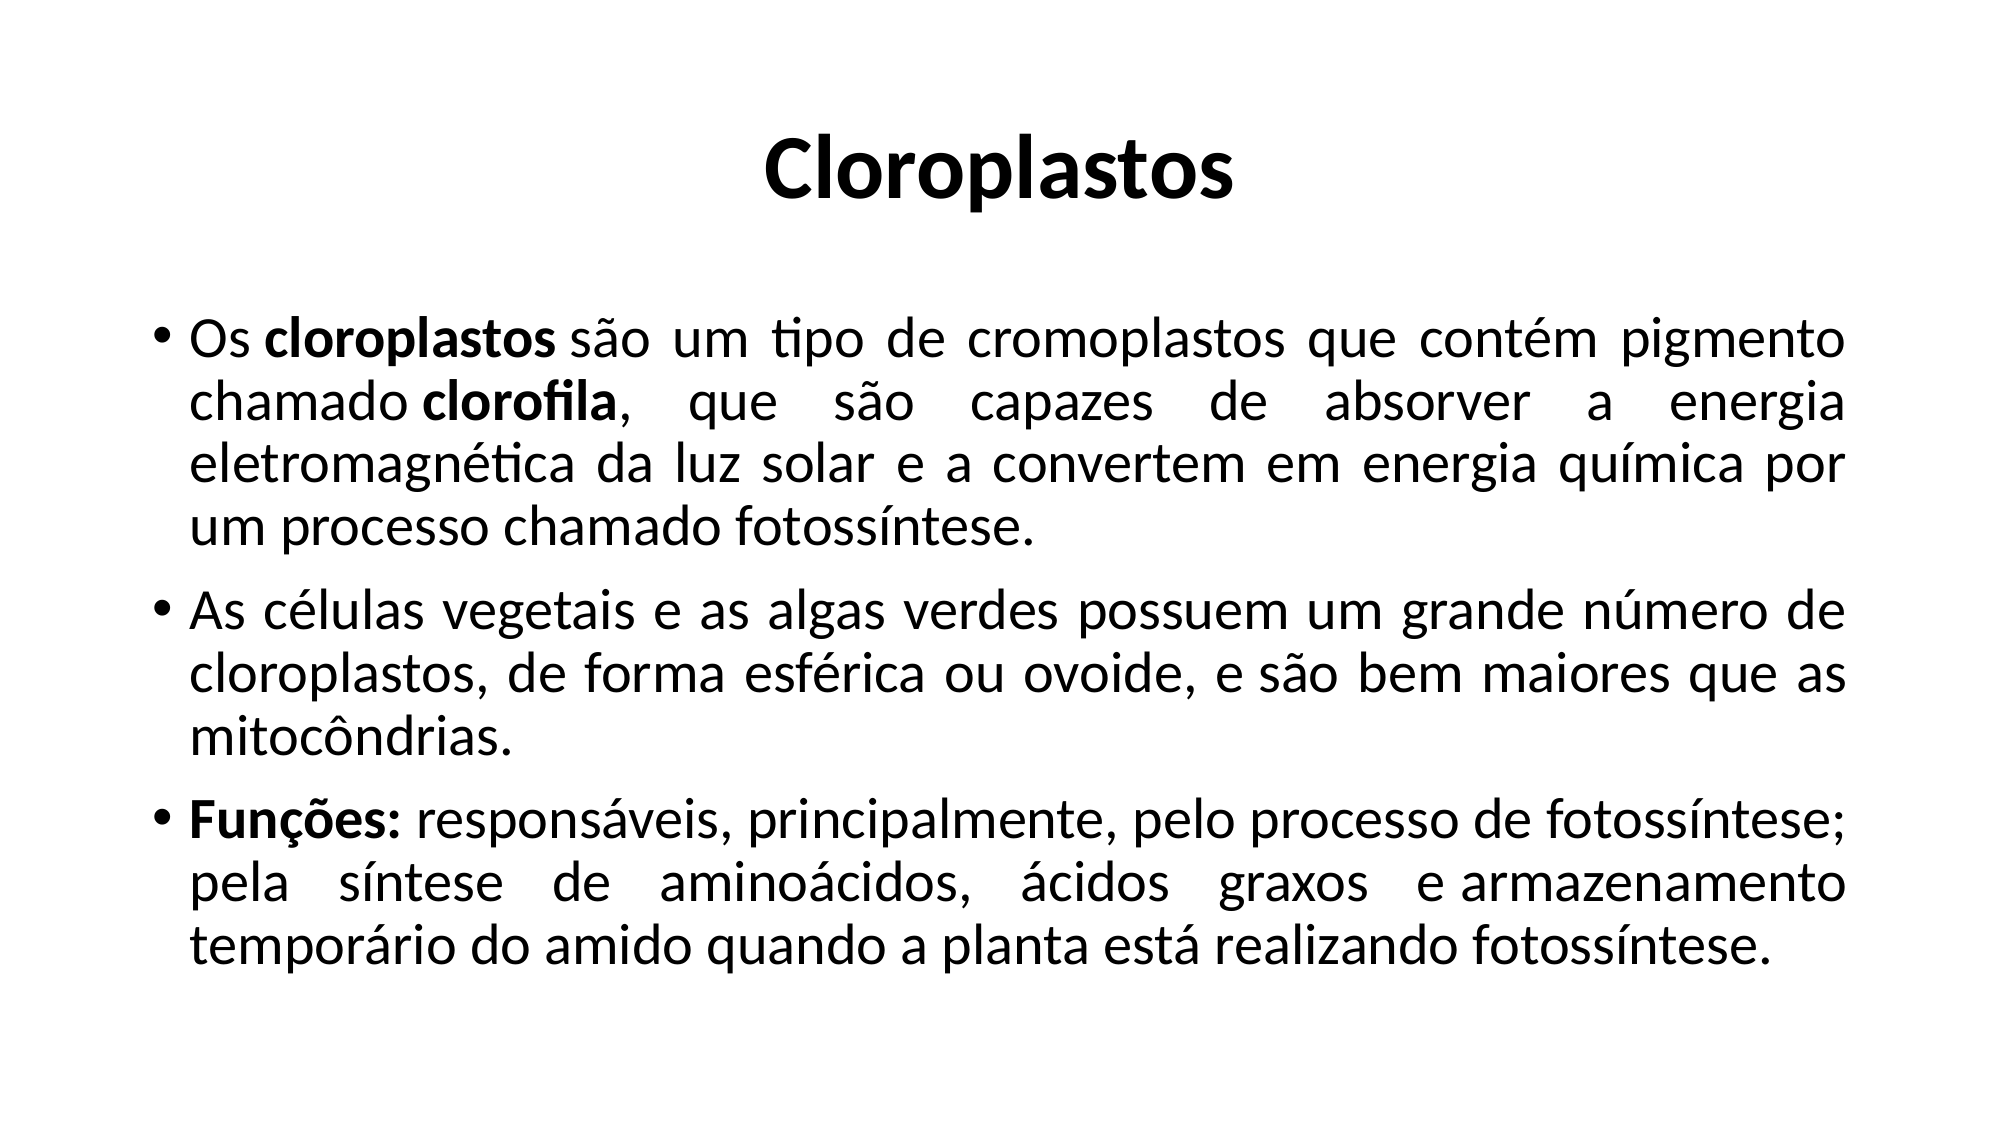

# Cloroplastos
Os cloroplastos são um tipo de cromoplastos que contém pigmento chamado clorofila, que são capazes de absorver a energia eletromagnética da luz solar e a convertem em energia química por um processo chamado fotossíntese.
As células vegetais e as algas verdes possuem um grande número de cloroplastos, de forma esférica ou ovoide, e são bem maiores que as mitocôndrias.
Funções: responsáveis, principalmente, pelo processo de fotossíntese; pela síntese de aminoácidos, ácidos graxos e armazenamento temporário do amido quando a planta está realizando fotossíntese.